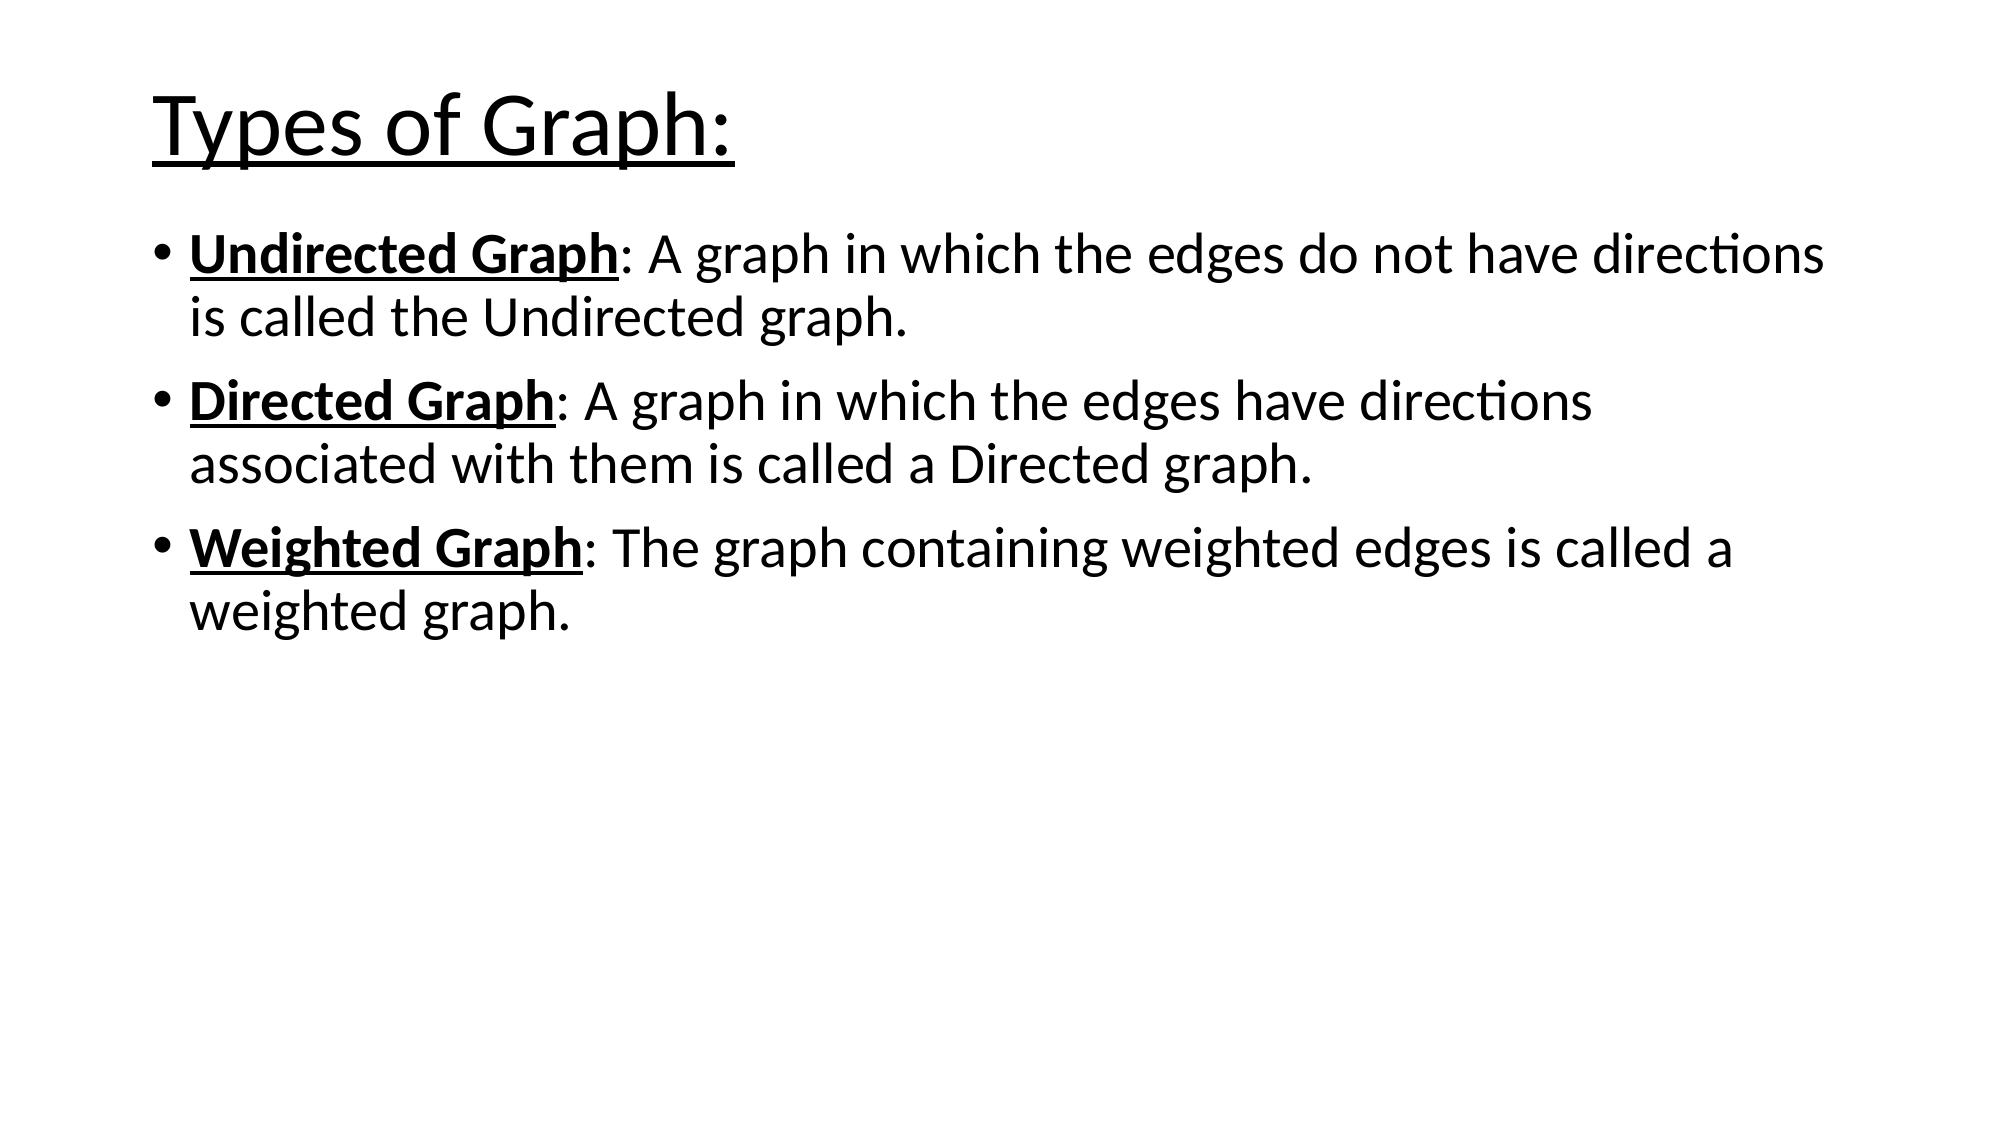

# Types of Graph:
Undirected Graph: A graph in which the edges do not have directions is called the Undirected graph.
Directed Graph: A graph in which the edges have directions associated with them is called a Directed graph.
Weighted Graph: The graph containing weighted edges is called a weighted graph.